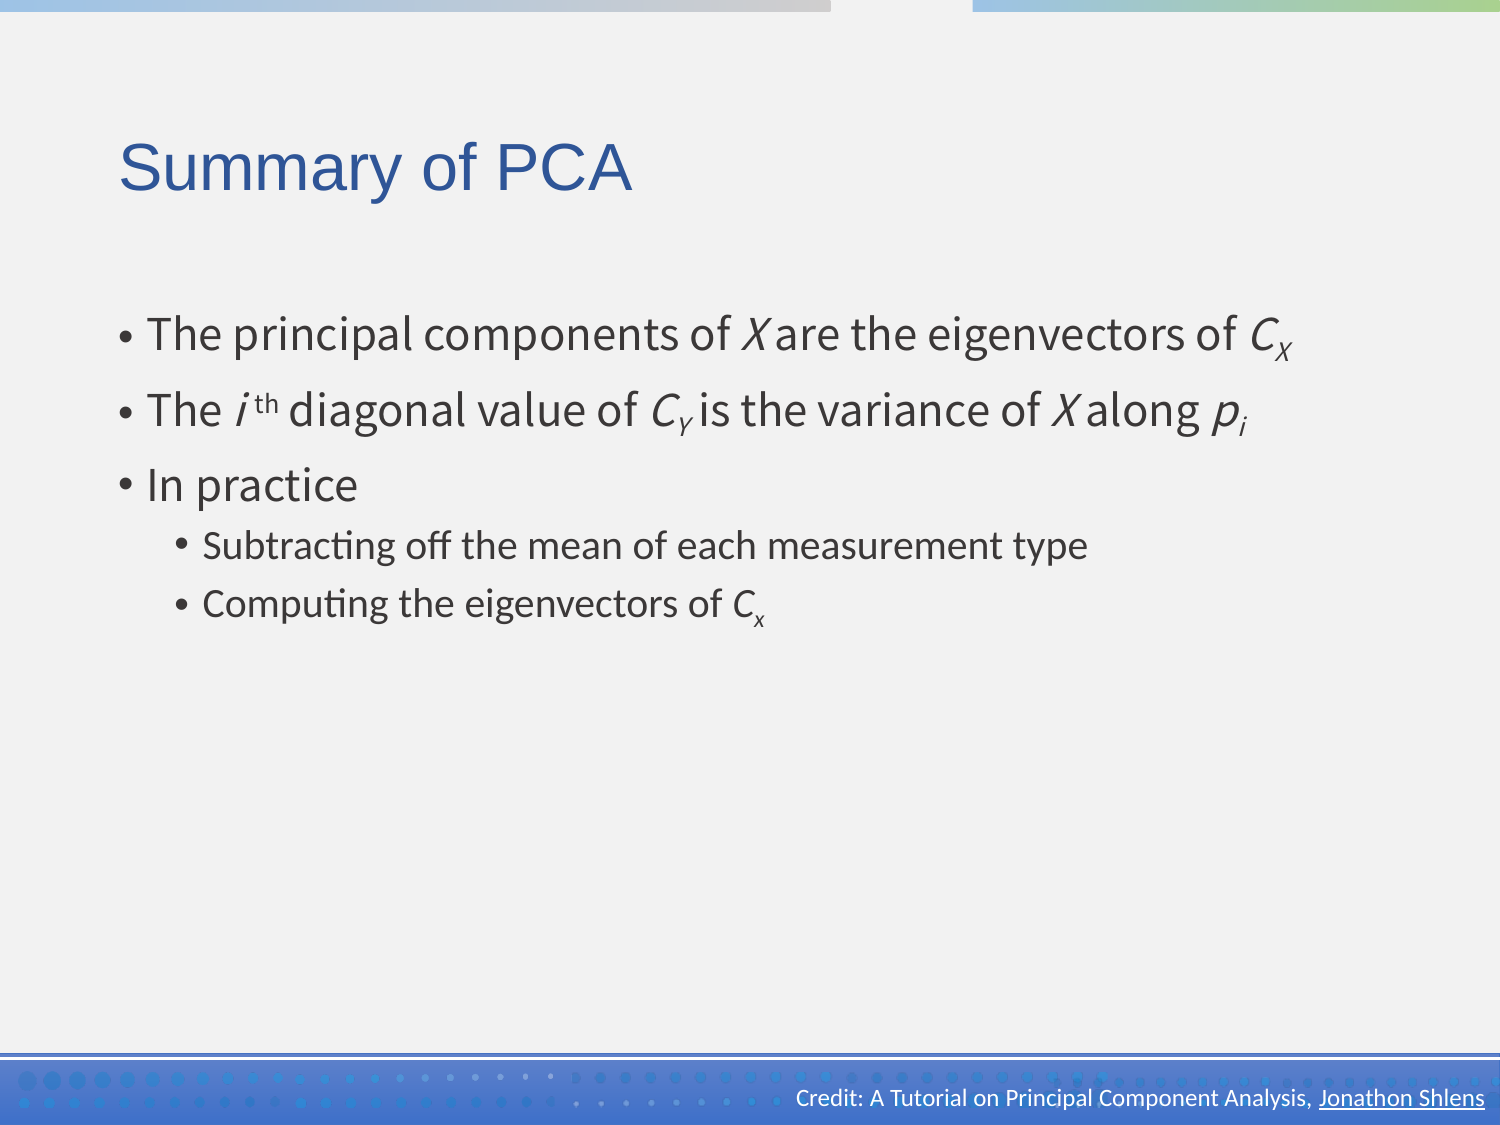

# Summary of PCA
The principal components of X are the eigenvectors of CX
The i th diagonal value of CY is the variance of X along pi
In practice
Subtracting off the mean of each measurement type
Computing the eigenvectors of Cx
Credit: A Tutorial on Principal Component Analysis, Jonathon Shlens